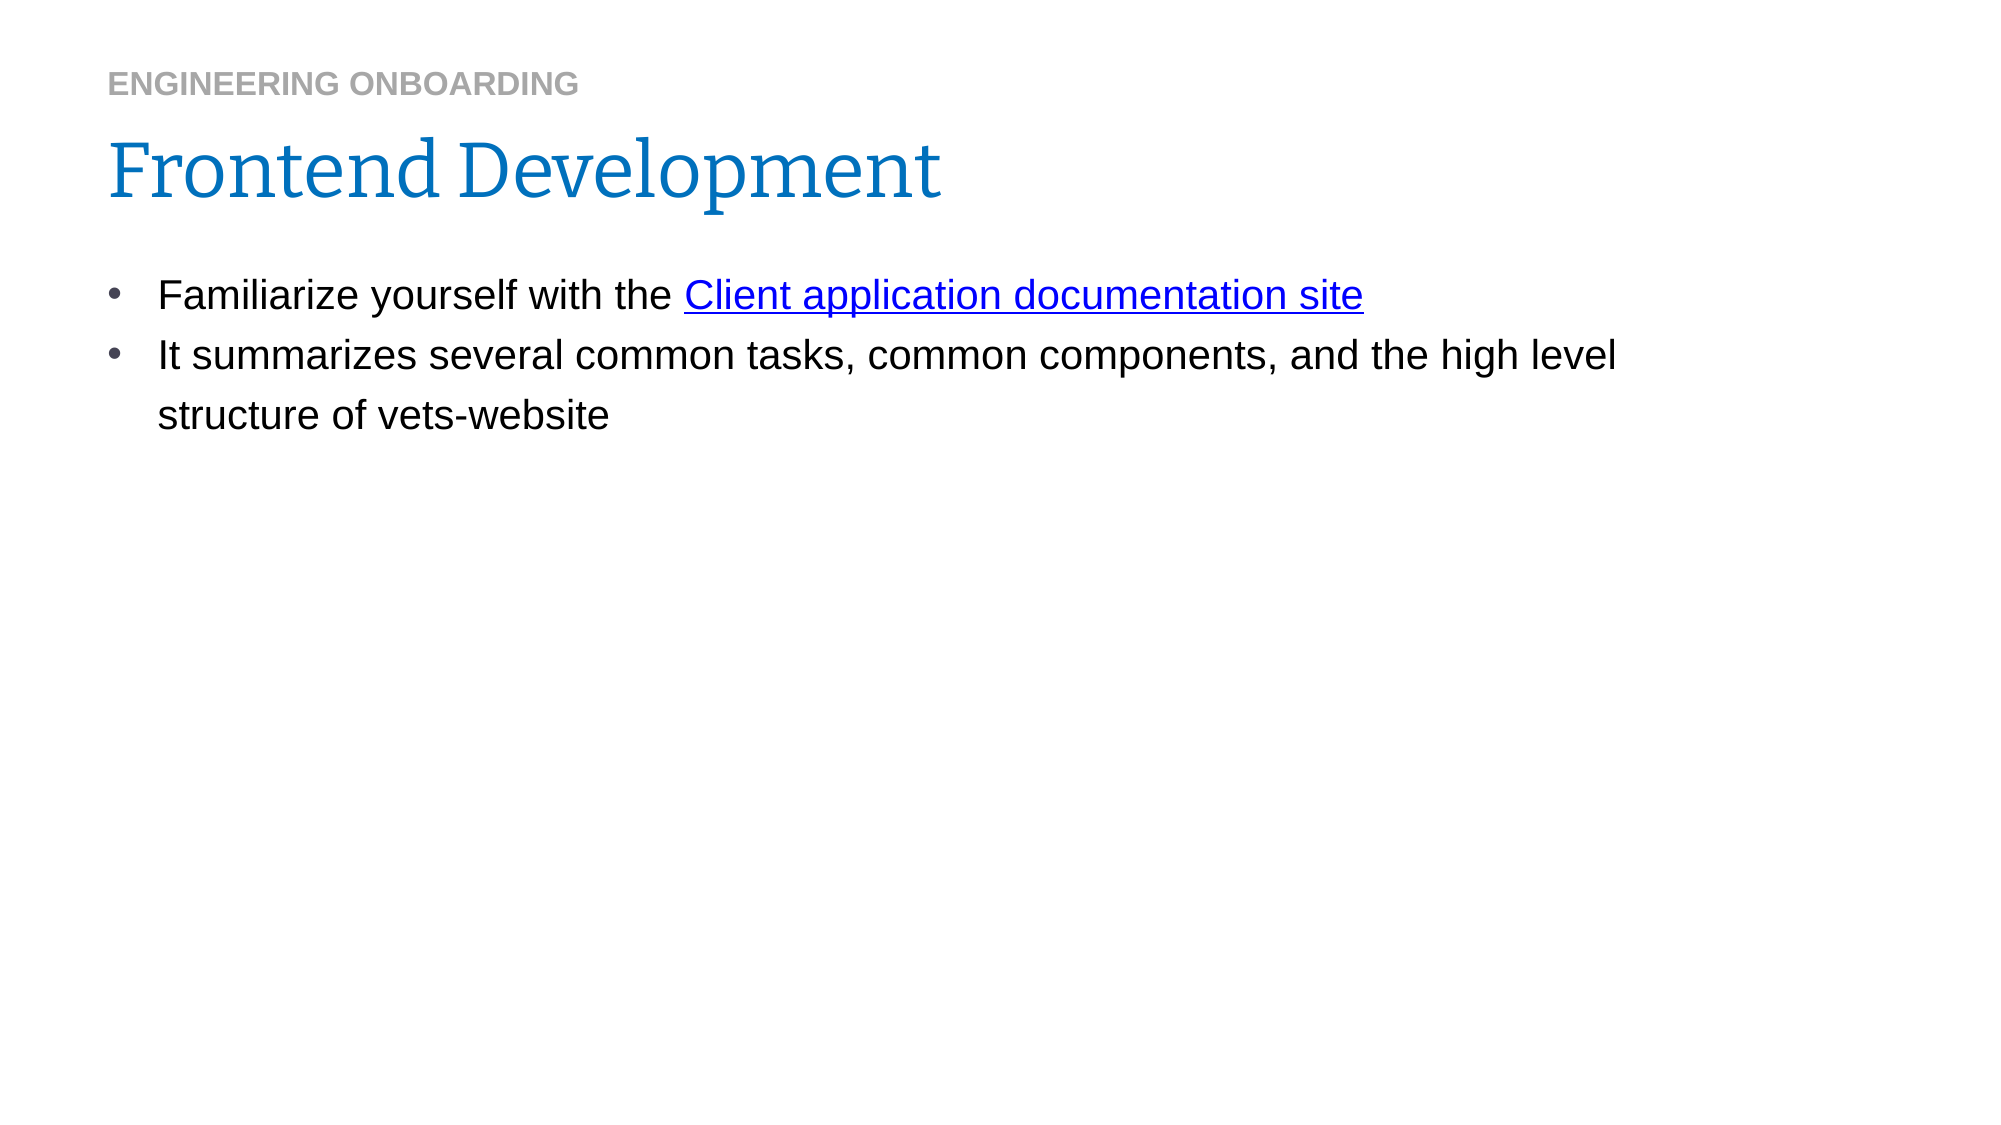

ENGINEERING ONBOARDING
# Frontend Development
Familiarize yourself with the Client application documentation site
It summarizes several common tasks, common components, and the high level structure of vets-website